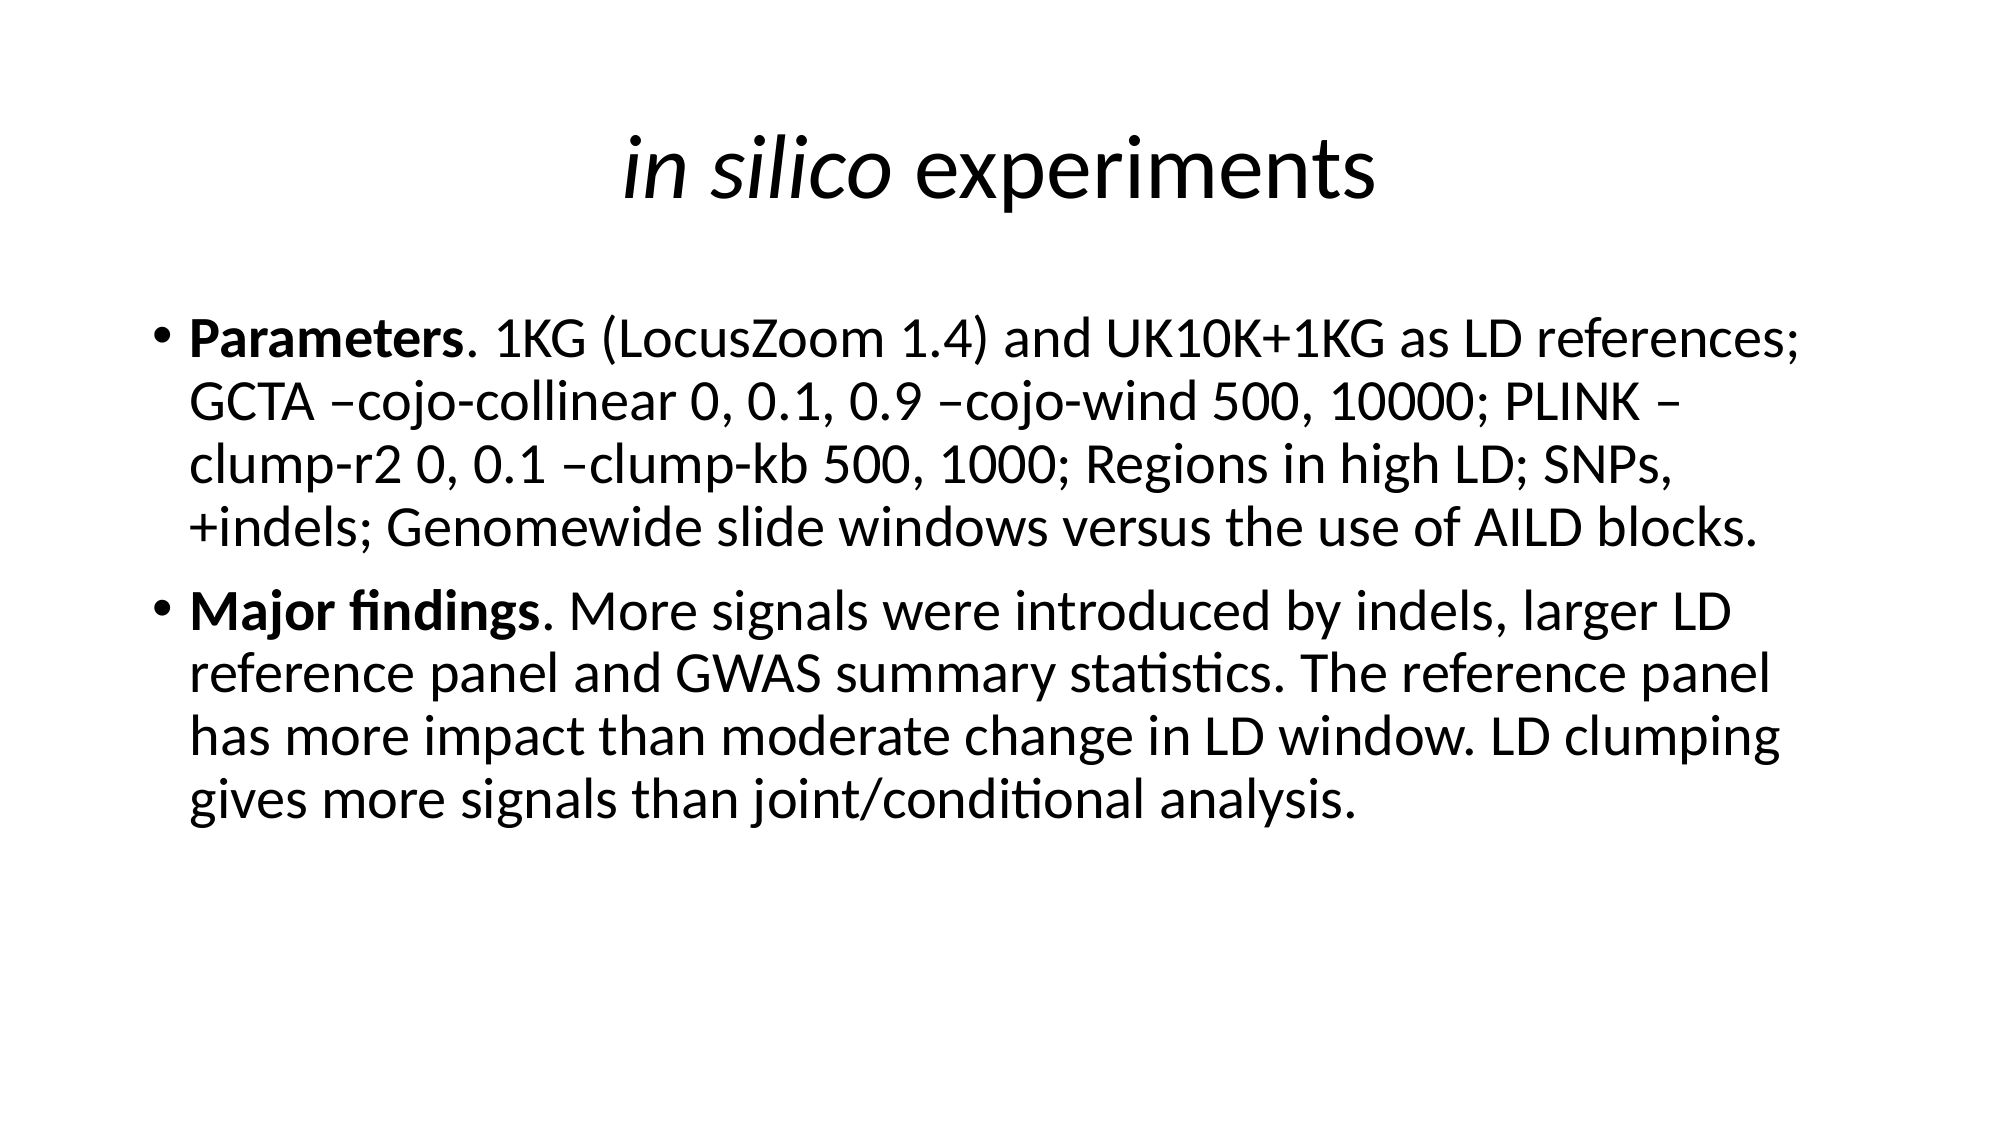

# in silico experiments
Parameters. 1KG (LocusZoom 1.4) and UK10K+1KG as LD references; GCTA –cojo-collinear 0, 0.1, 0.9 –cojo-wind 500, 10000; PLINK –clump-r2 0, 0.1 –clump-kb 500, 1000; Regions in high LD; SNPs, +indels; Genomewide slide windows versus the use of AILD blocks.
Major findings. More signals were introduced by indels, larger LD reference panel and GWAS summary statistics. The reference panel has more impact than moderate change in LD window. LD clumping gives more signals than joint/conditional analysis.